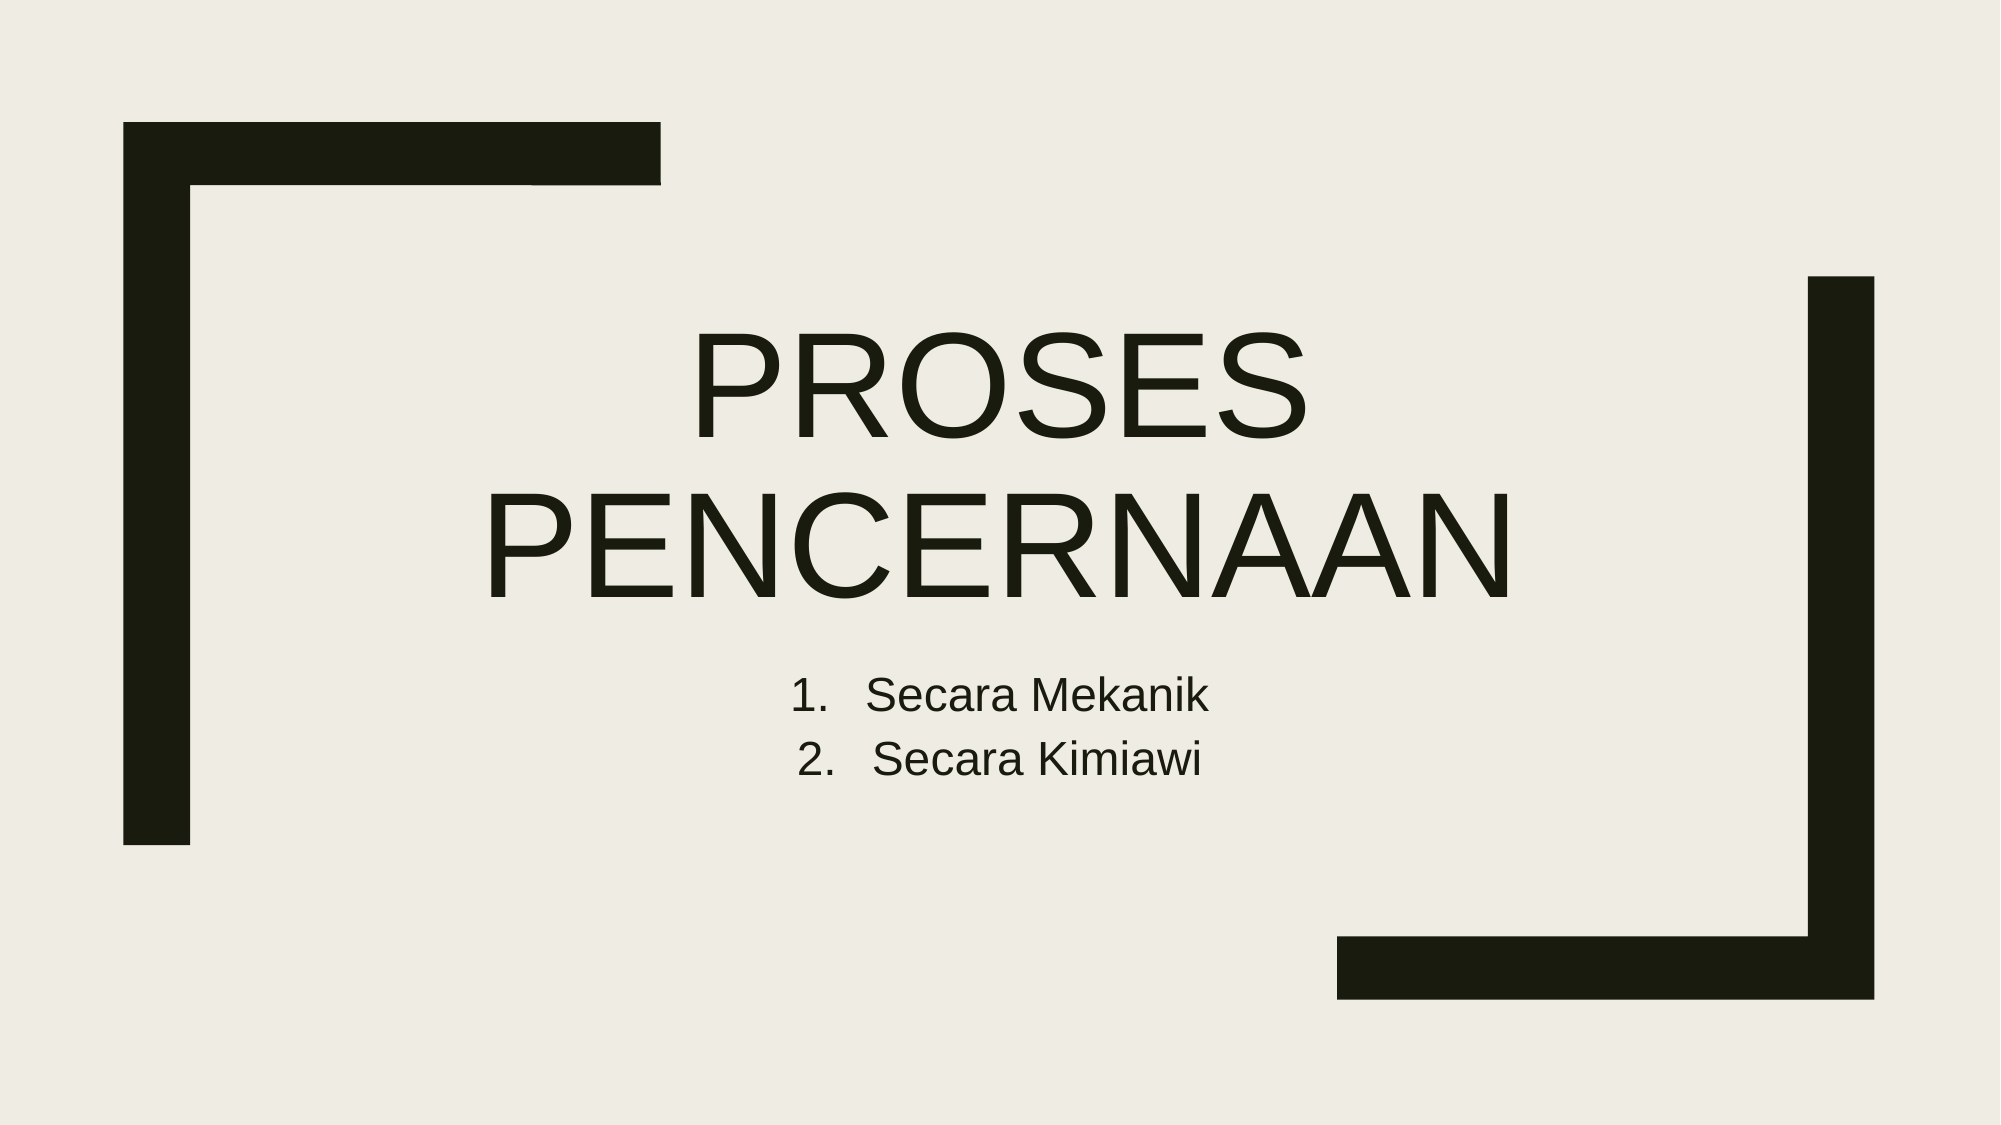

# Proses pencernaan
Secara Mekanik
Secara Kimiawi